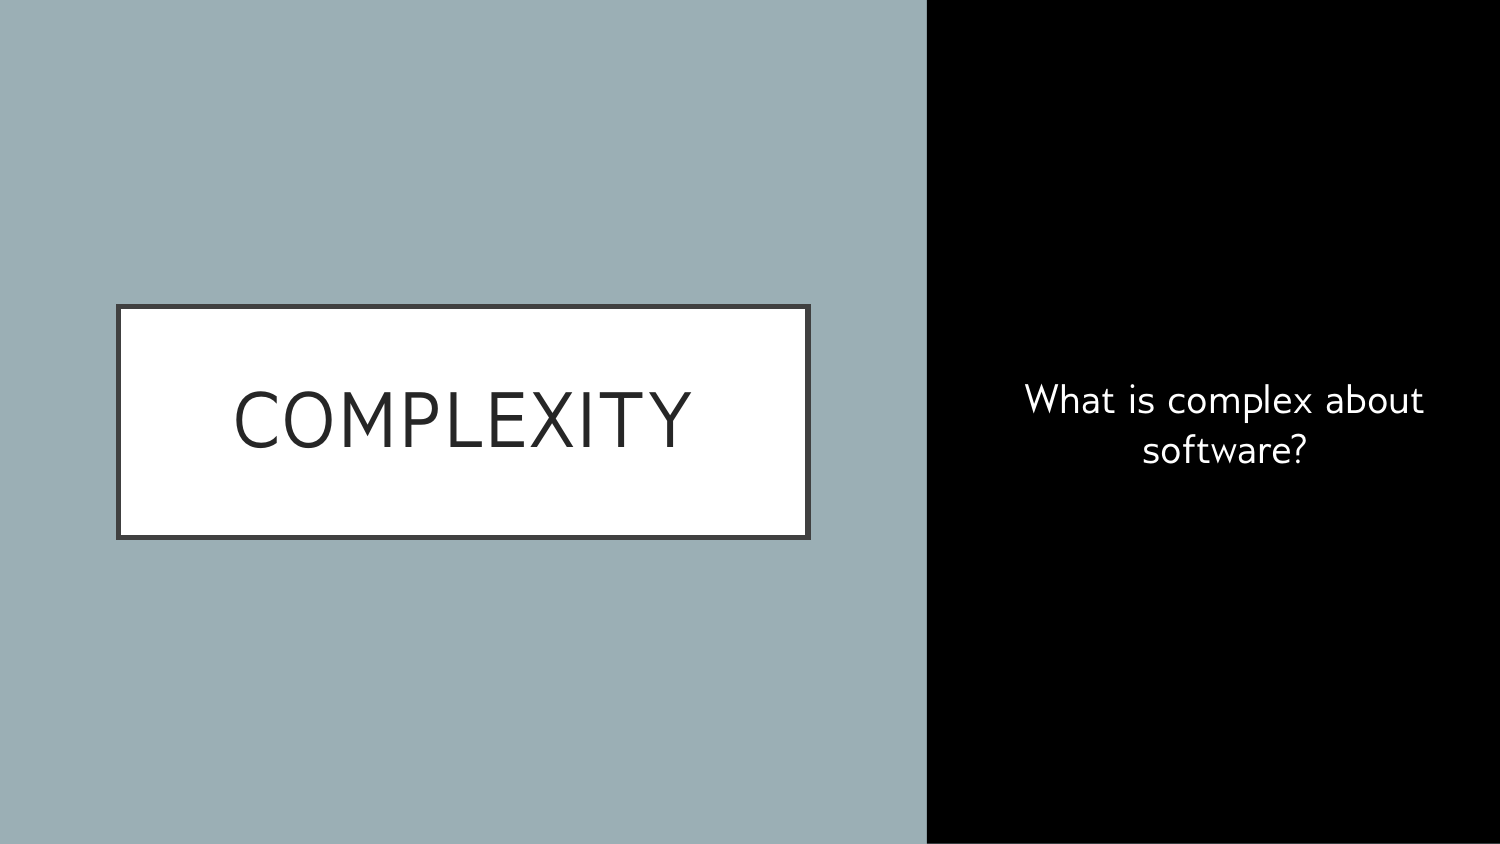

What is complex about software?
# Complexity